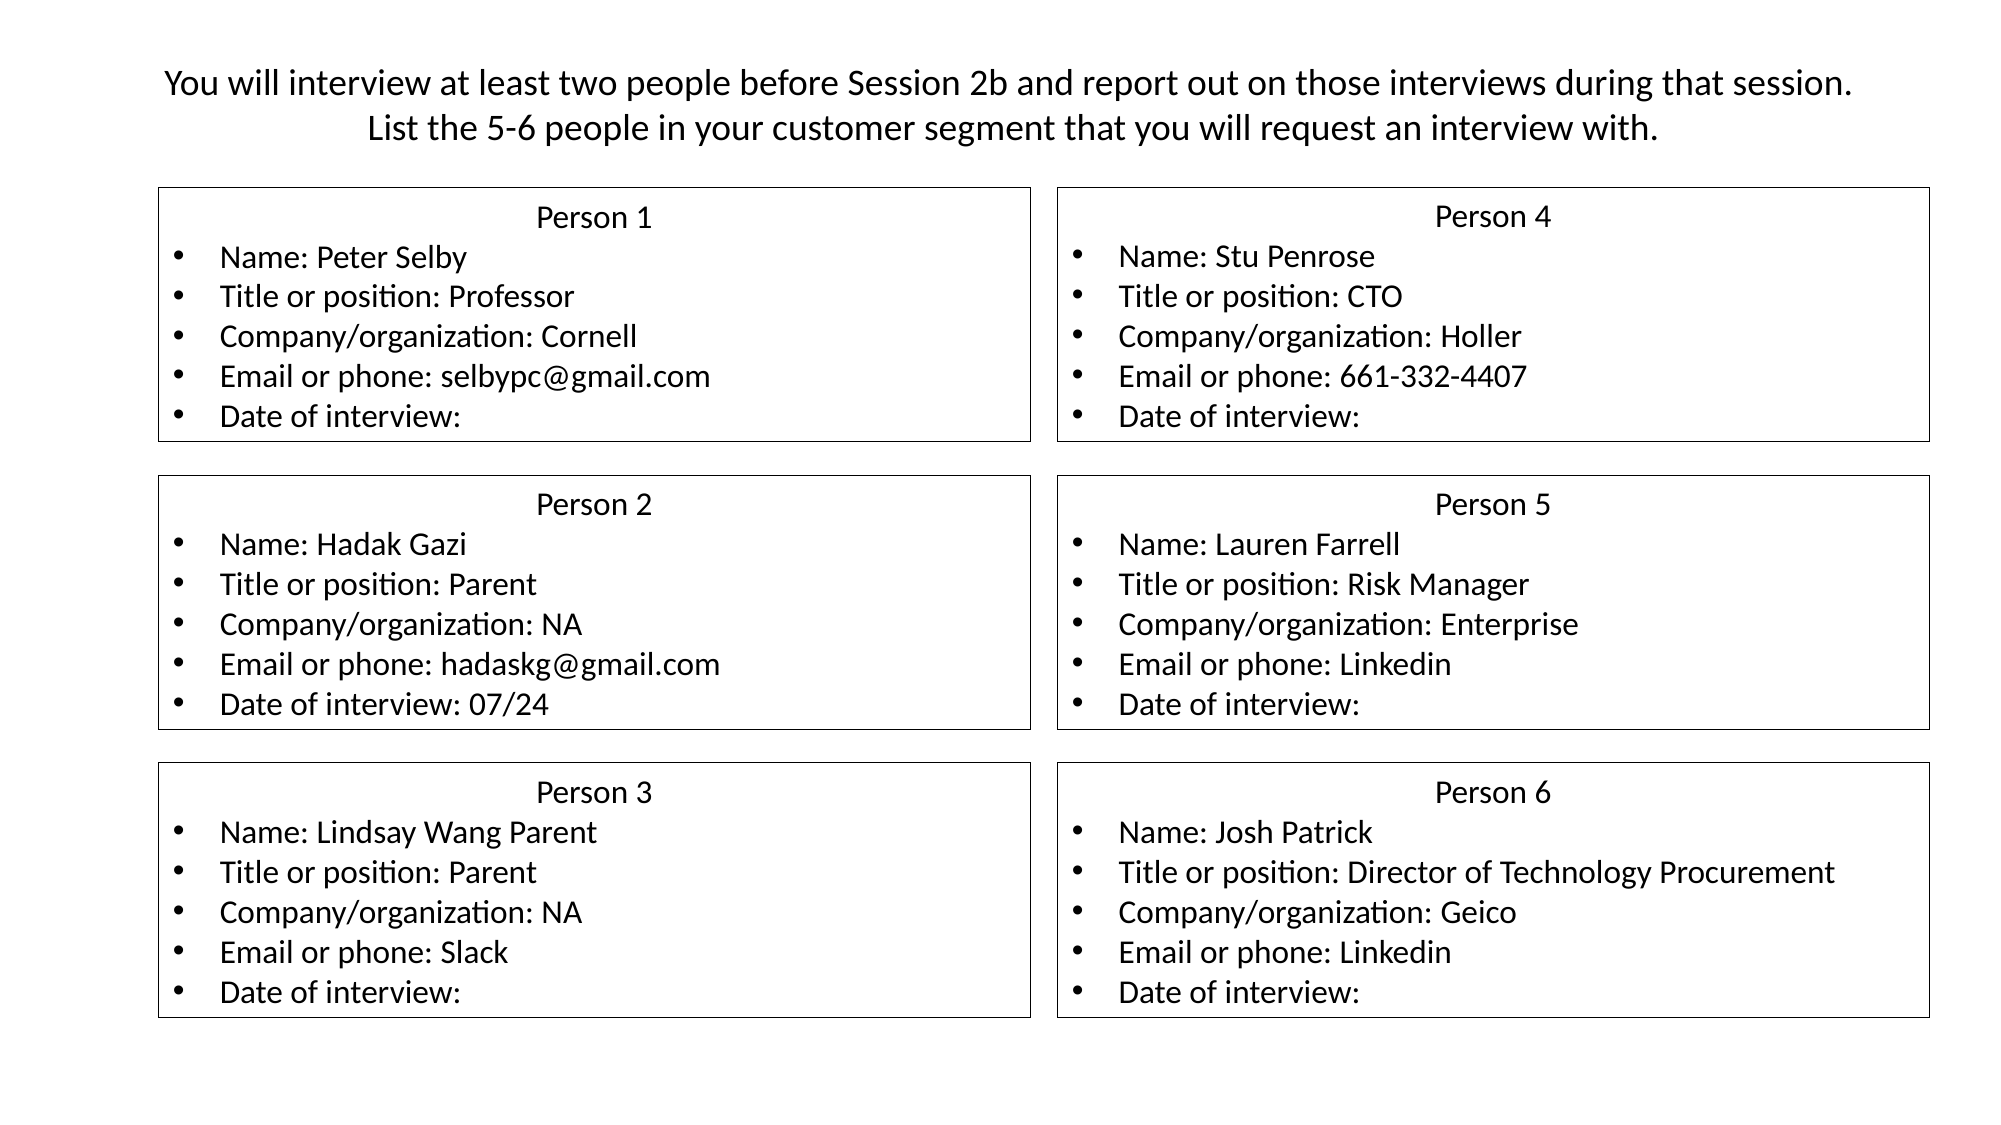

You will interview at least two people before Session 2b and report out on those interviews during that session.
List the 5-6 people in your customer segment that you will request an interview with.
Person 4
Name: Stu Penrose
Title or position: CTO
Company/organization: Holler
Email or phone: 661-332-4407
Date of interview:
Person 1
Name: Peter Selby
Title or position: Professor
Company/organization: Cornell
Email or phone: selbypc@gmail.com
Date of interview:
Person 2
Name: Hadak Gazi
Title or position: Parent
Company/organization: NA
Email or phone: hadaskg@gmail.com
Date of interview: 07/24
Person 5
Name: Lauren Farrell
Title or position: Risk Manager
Company/organization: Enterprise
Email or phone: Linkedin
Date of interview:
Person 3
Name: Lindsay Wang Parent
Title or position: Parent
Company/organization: NA
Email or phone: Slack
Date of interview:
Person 6
Name: Josh Patrick
Title or position: Director of Technology Procurement
Company/organization: Geico
Email or phone: Linkedin
Date of interview: